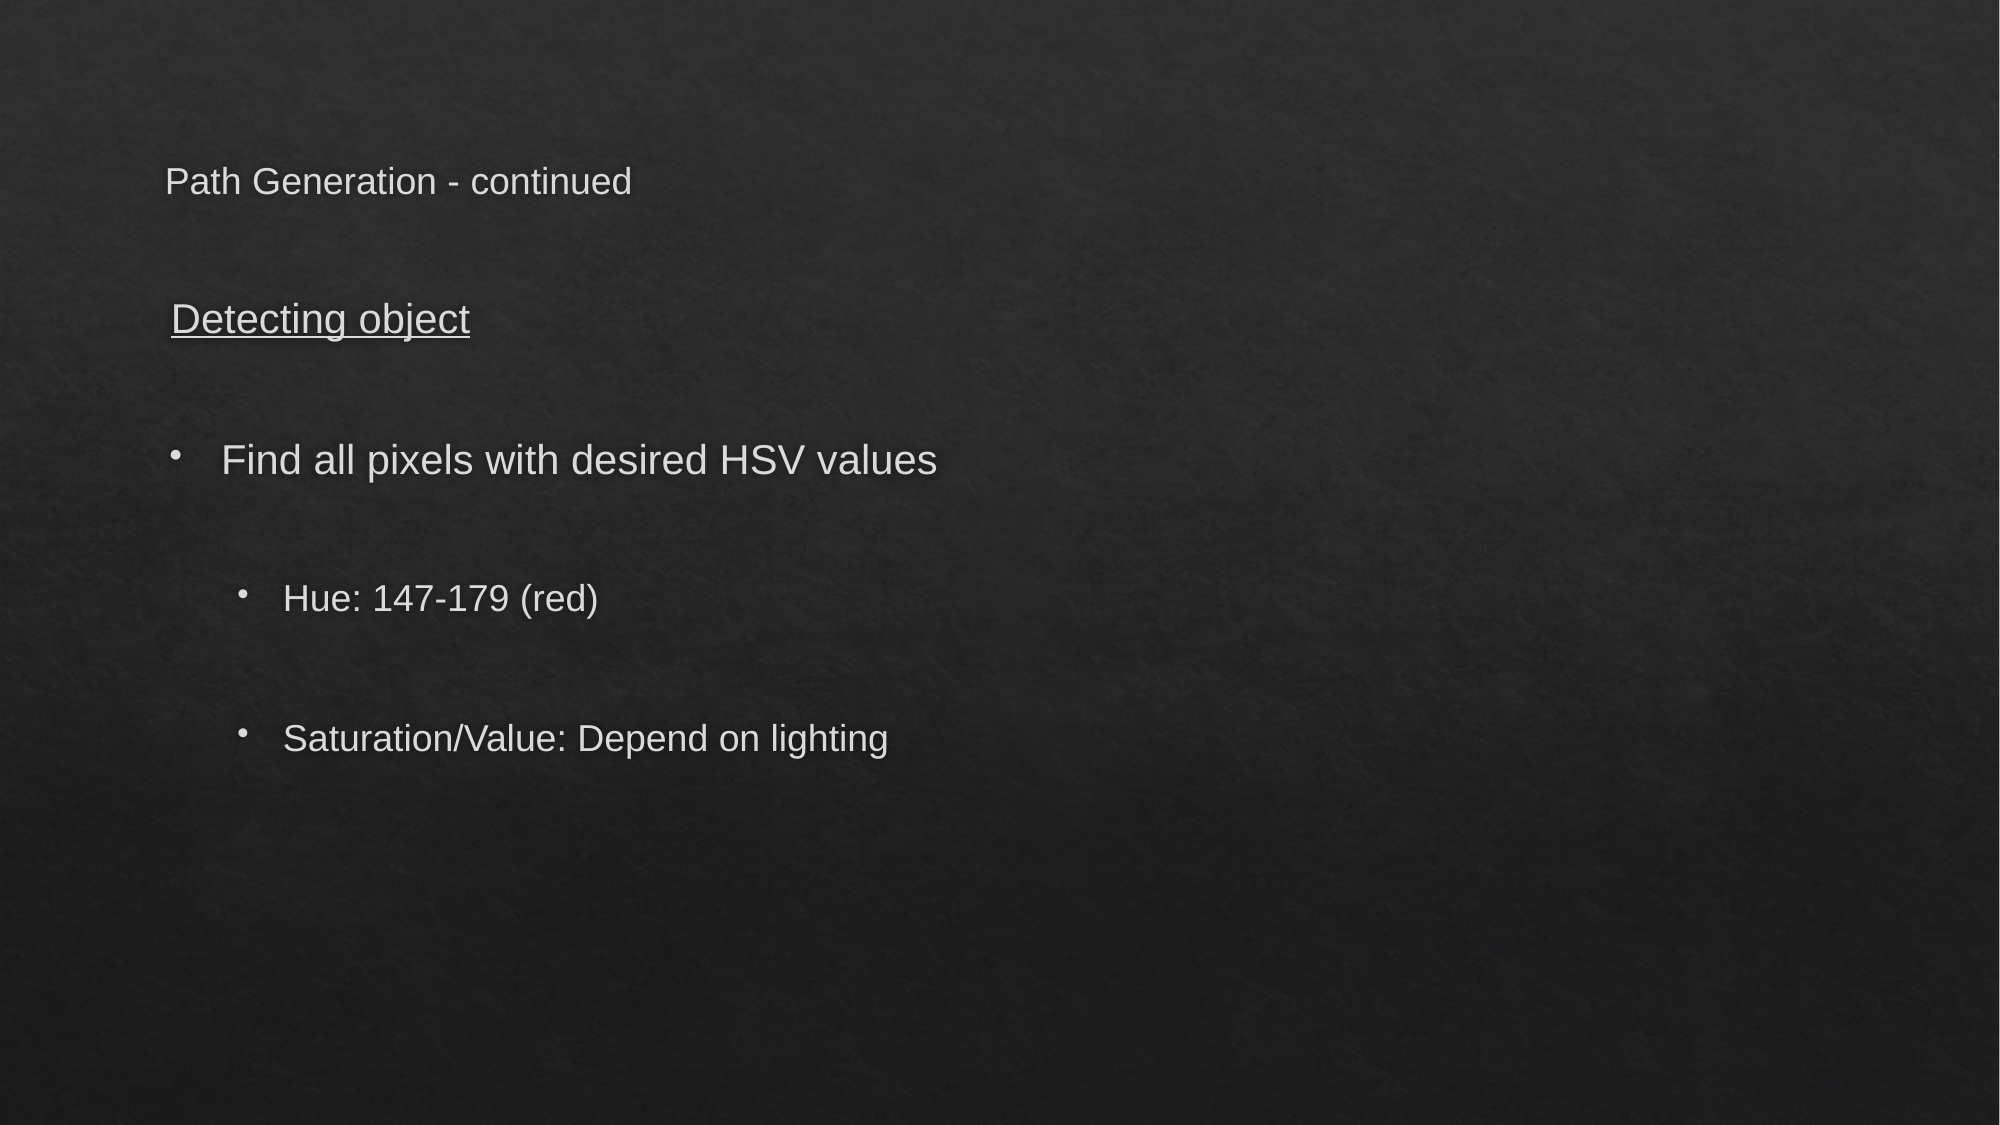

# Path Generation - continued
Detecting object

Find all pixels with desired HSV values

Hue: 147-179 (red)

Saturation/Value: Depend on lighting